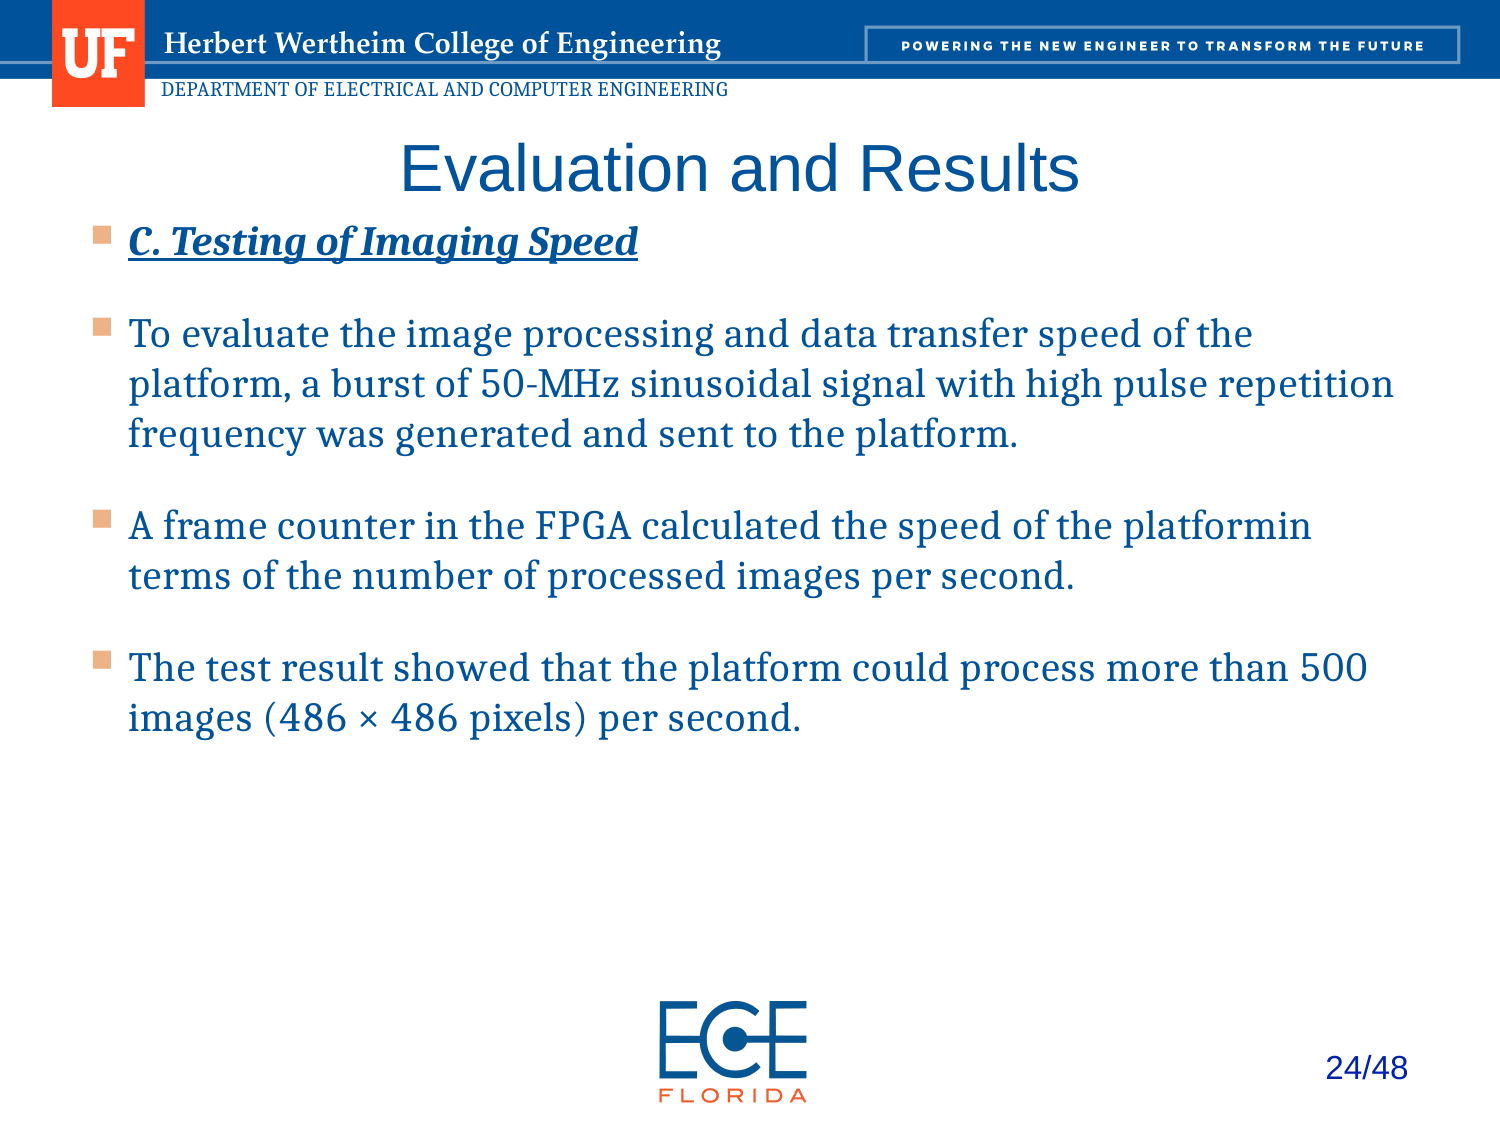

# Evaluation and Results
C. Testing of Imaging Speed
To evaluate the image processing and data transfer speed of the platform, a burst of 50-MHz sinusoidal signal with high pulse repetition frequency was generated and sent to the platform.
A frame counter in the FPGA calculated the speed of the platformin terms of the number of processed images per second.
The test result showed that the platform could process more than 500 images (486 × 486 pixels) per second.
24/48